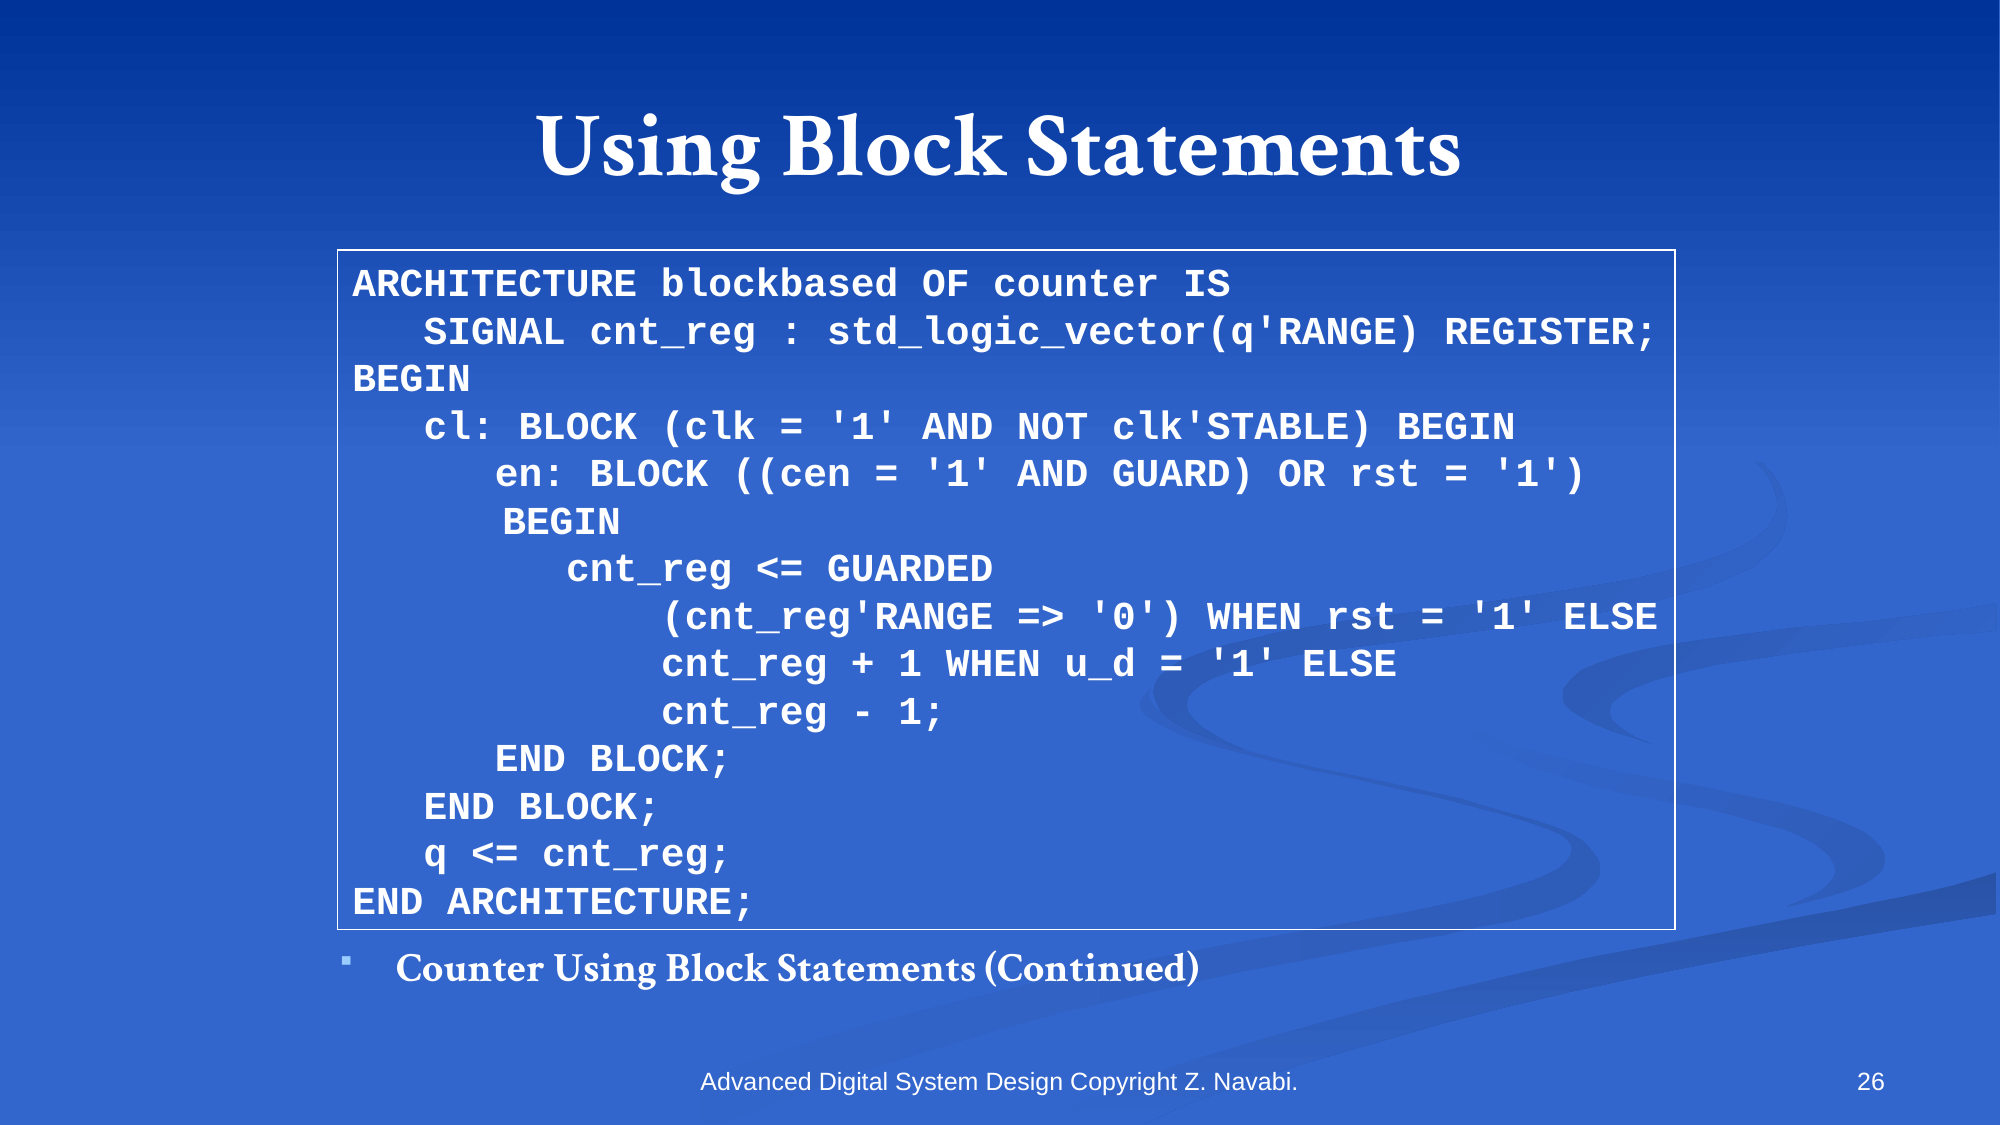

# Using Block Statements
ARCHITECTURE blockbased OF counter IS
   SIGNAL cnt_reg : std_logic_vector(q'RANGE) REGISTER;
BEGIN
   cl: BLOCK (clk = '1' AND NOT clk'STABLE) BEGIN
      en: BLOCK ((cen = '1' AND GUARD) OR rst = '1') 	BEGIN
         cnt_reg <= GUARDED
             (cnt_reg'RANGE => '0') WHEN rst = '1' ELSE
             cnt_reg + 1 WHEN u_d = '1' ELSE
             cnt_reg - 1;
      END BLOCK;
   END BLOCK;
   q <= cnt_reg;
END ARCHITECTURE;
Counter Using Block Statements (Continued)
Advanced Digital System Design Copyright Z. Navabi.
26